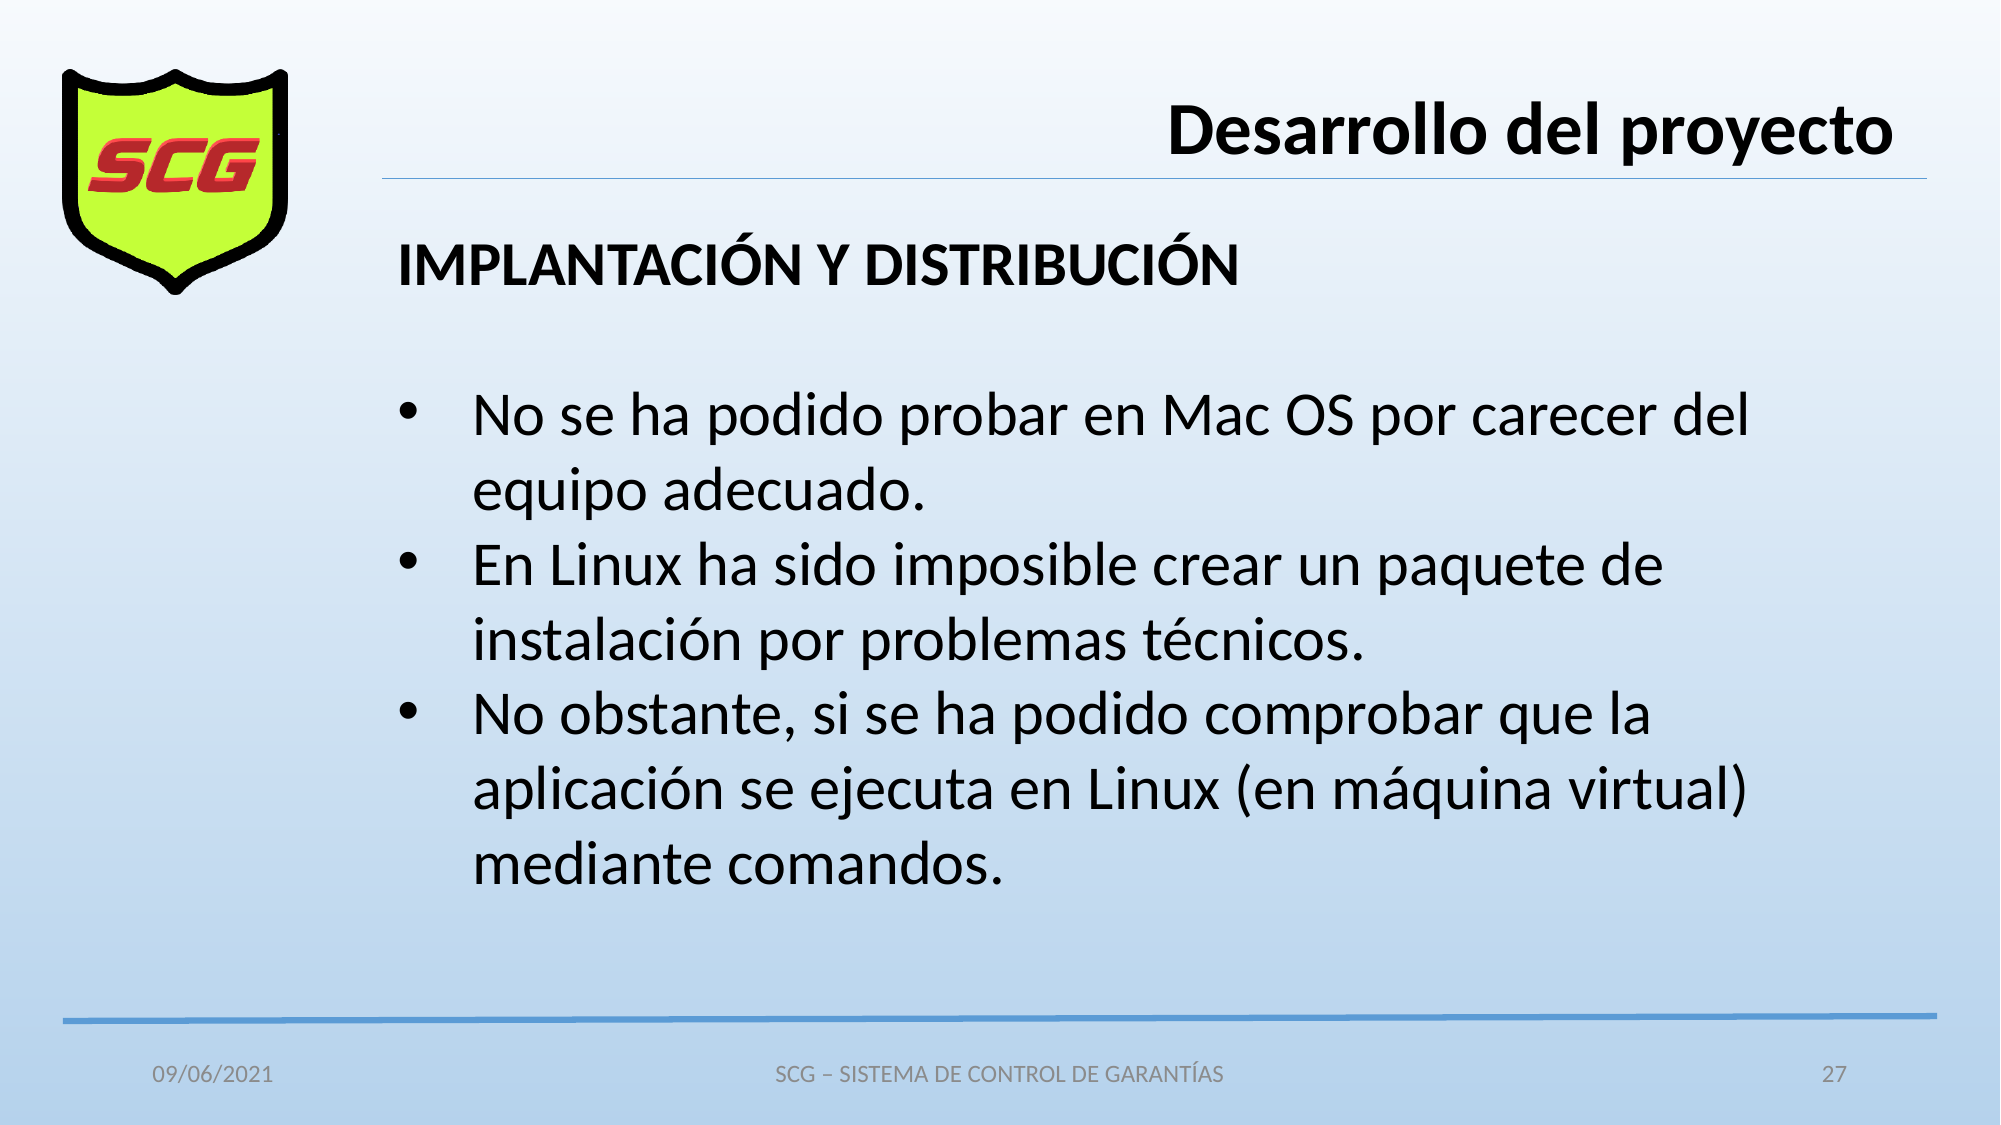

Desarrollo del proyecto
IMPLANTACIÓN Y DISTRIBUCIÓN

No se ha podido probar en Mac OS por carecer del equipo adecuado.
En Linux ha sido imposible crear un paquete de instalación por problemas técnicos.
No obstante, si se ha podido comprobar que la aplicación se ejecuta en Linux (en máquina virtual) mediante comandos.
09/06/2021
SCG – SISTEMA DE CONTROL DE GARANTÍAS
27